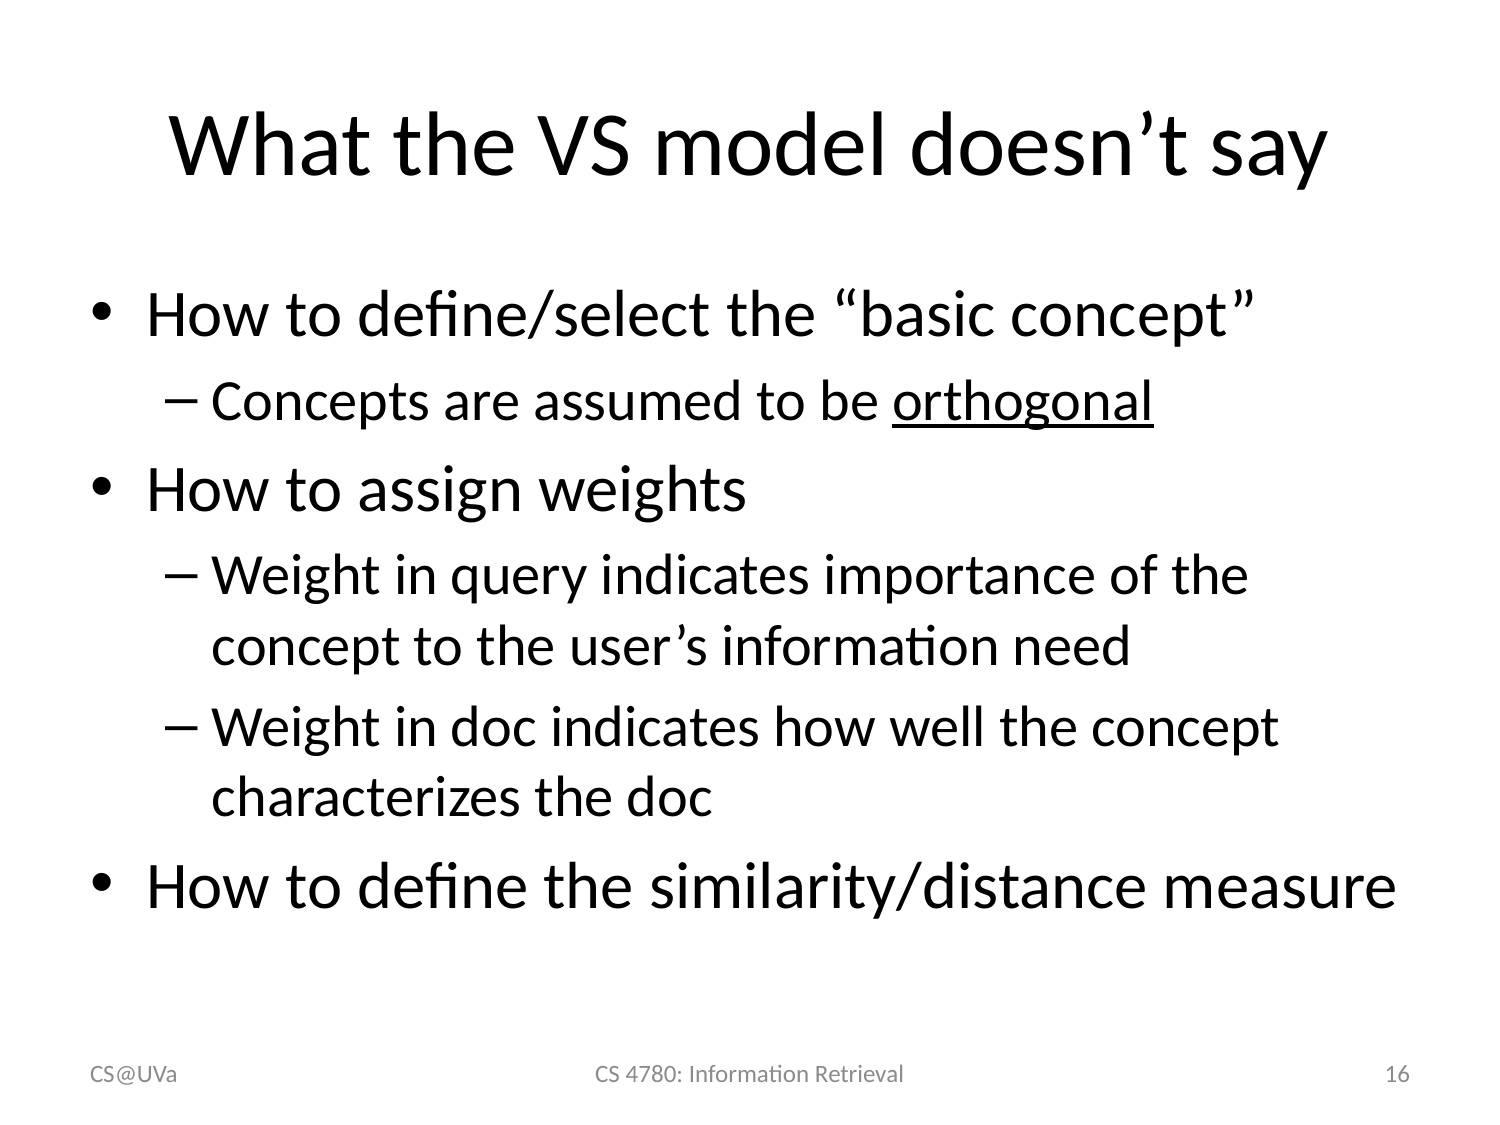

# What the VS model doesn’t say
How to define/select the “basic concept”
Concepts are assumed to be orthogonal
How to assign weights
Weight in query indicates importance of the concept to the user’s information need
Weight in doc indicates how well the concept characterizes the doc
How to define the similarity/distance measure
CS@UVa
CS 4780: Information Retrieval
16